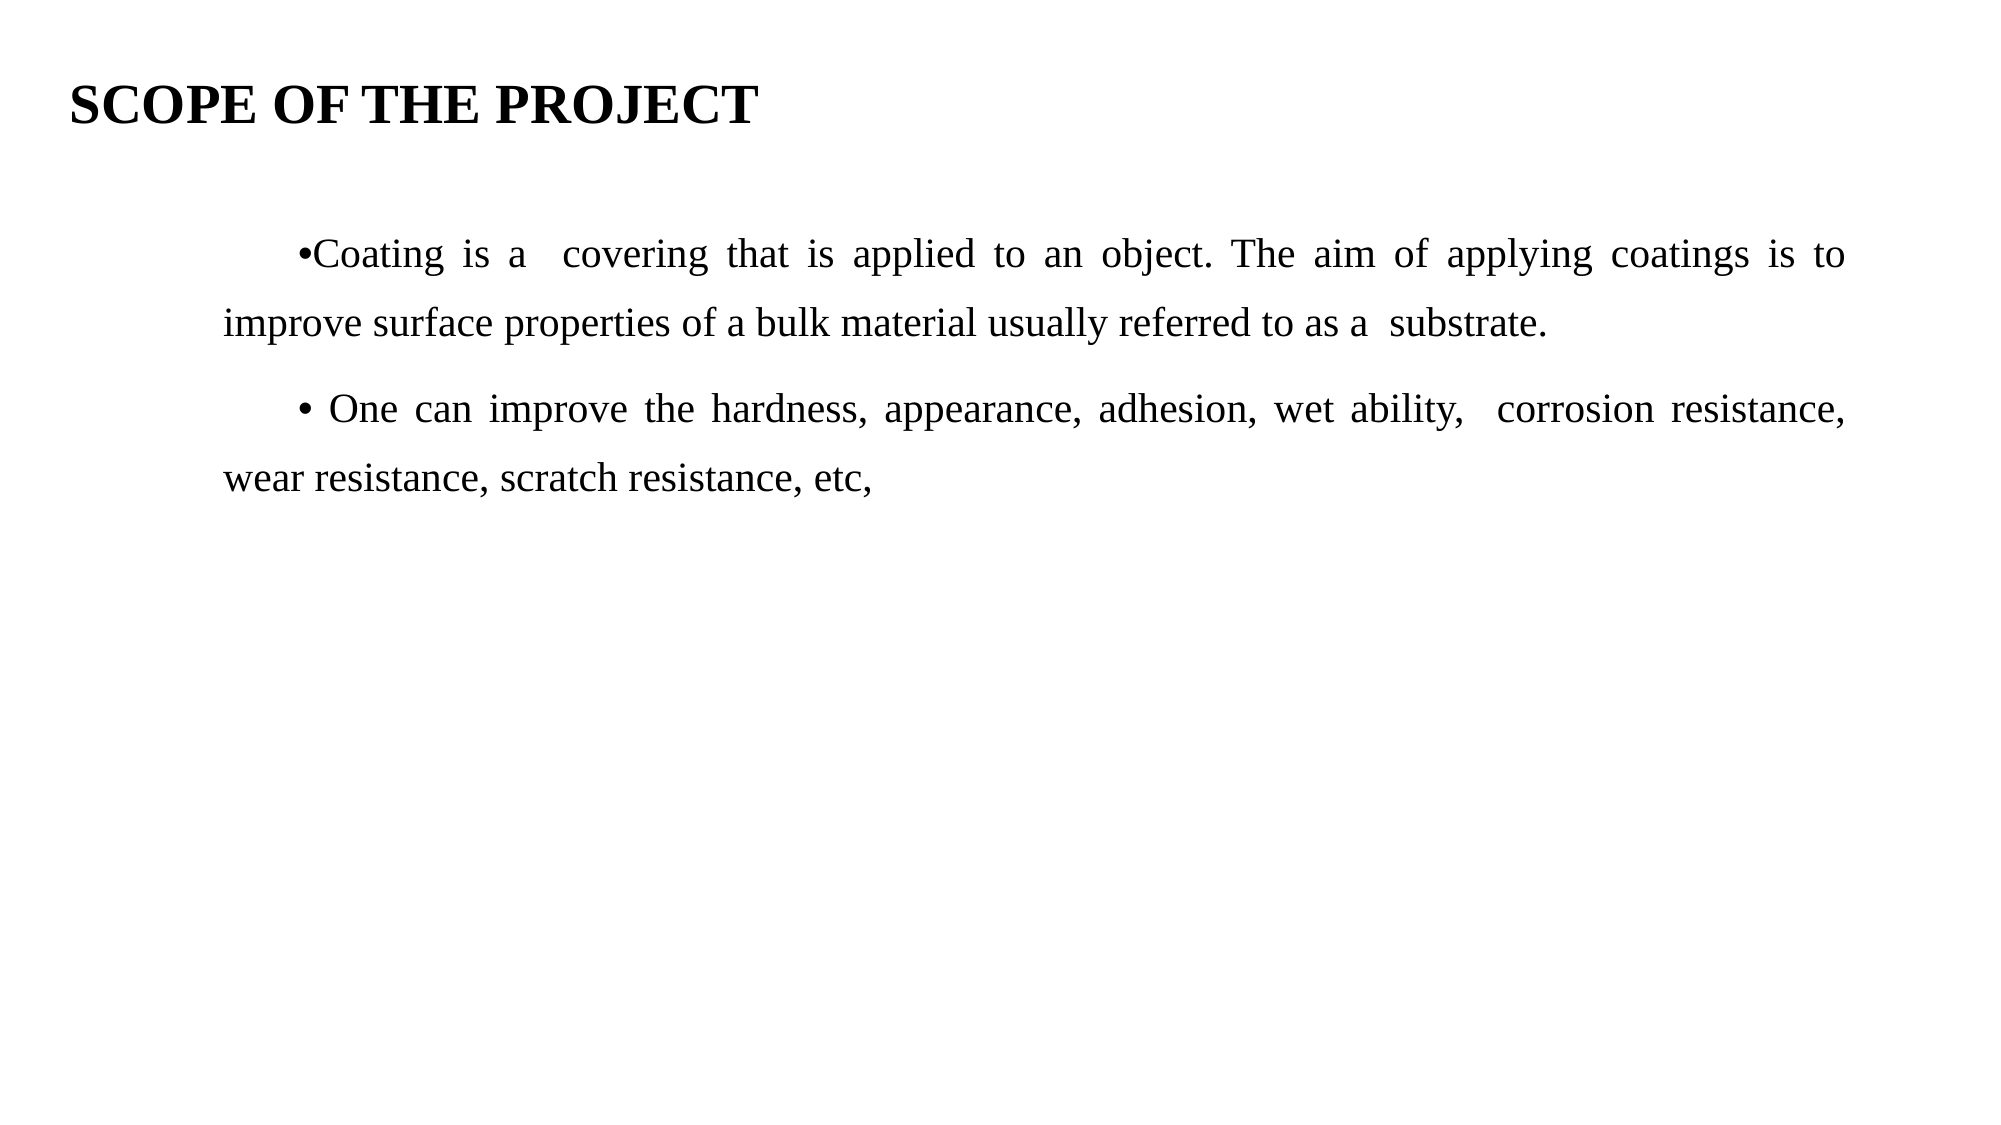

# SCOPE OF THE PROJECT
Coating is a  covering that is applied to an object. The aim of applying coatings is to improve surface properties of a bulk material usually referred to as a  substrate.
 One can improve the hardness, appearance, adhesion, wet ability,  corrosion resistance, wear resistance, scratch resistance, etc,